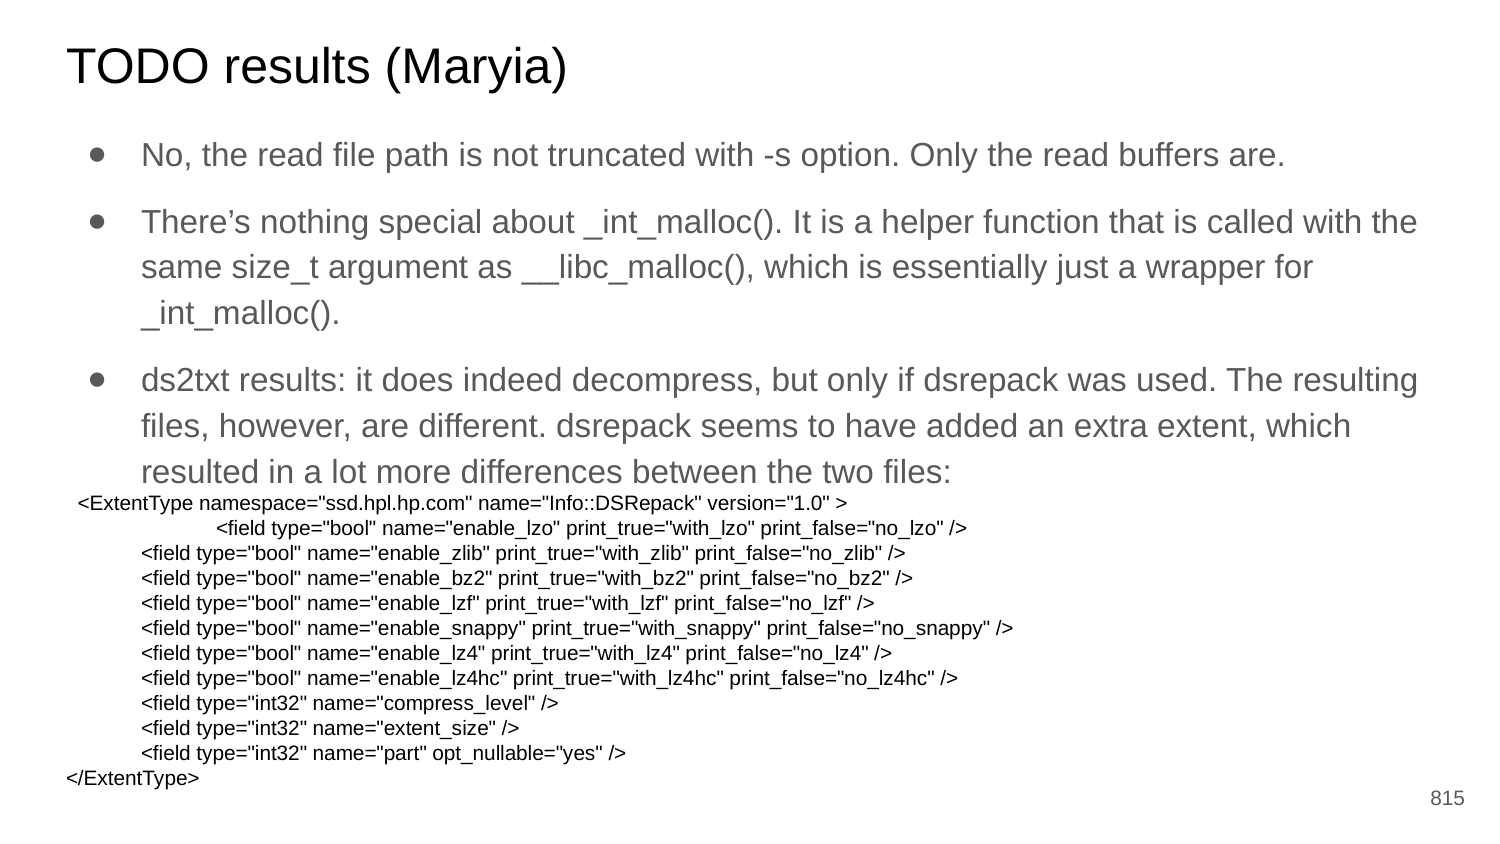

# TODO results (Maryia)
No, the read file path is not truncated with -s option. Only the read buffers are.
There’s nothing special about _int_malloc(). It is a helper function that is called with the same size_t argument as __libc_malloc(), which is essentially just a wrapper for _int_malloc().
ds2txt results: it does indeed decompress, but only if dsrepack was used. The resulting files, however, are different. dsrepack seems to have added an extra extent, which resulted in a lot more differences between the two files:
  <ExtentType namespace="ssd.hpl.hp.com" name="Info::DSRepack" version="1.0" >
 	<field type="bool" name="enable_lzo" print_true="with_lzo" print_false="no_lzo" />
<field type="bool" name="enable_zlib" print_true="with_zlib" print_false="no_zlib" />
<field type="bool" name="enable_bz2" print_true="with_bz2" print_false="no_bz2" />
<field type="bool" name="enable_lzf" print_true="with_lzf" print_false="no_lzf" />
<field type="bool" name="enable_snappy" print_true="with_snappy" print_false="no_snappy" />
<field type="bool" name="enable_lz4" print_true="with_lz4" print_false="no_lz4" />
<field type="bool" name="enable_lz4hc" print_true="with_lz4hc" print_false="no_lz4hc" />
<field type="int32" name="compress_level" />
<field type="int32" name="extent_size" />
<field type="int32" name="part" opt_nullable="yes" />
</ExtentType>

815